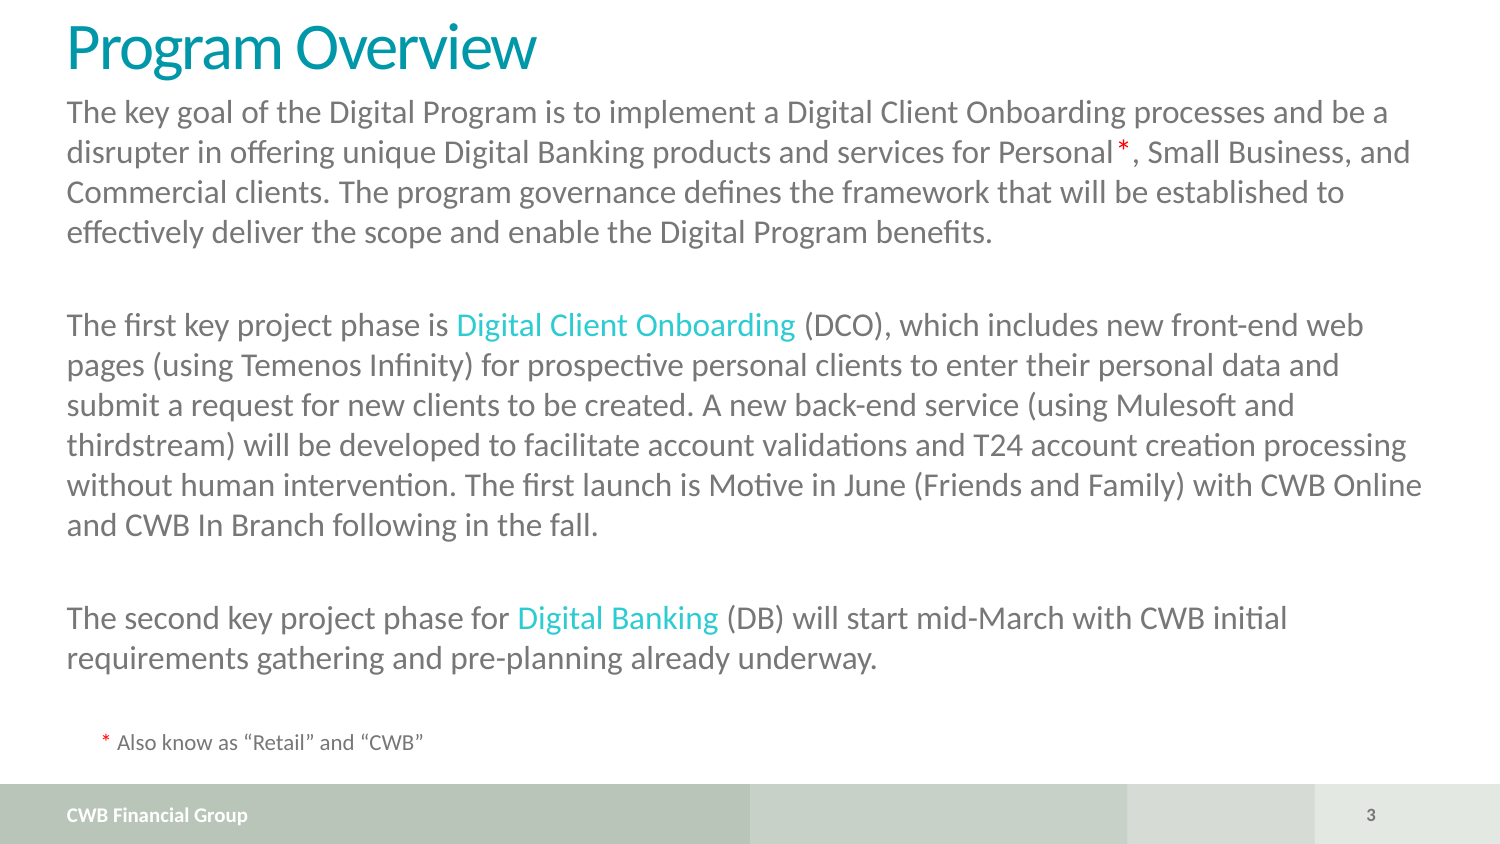

Program Overview
The key goal of the Digital Program is to implement a Digital Client Onboarding processes and be a disrupter in offering unique Digital Banking products and services for Personal*, Small Business, and Commercial clients. The program governance defines the framework that will be established to effectively deliver the scope and enable the Digital Program benefits.

The first key project phase is Digital Client Onboarding (DCO), which includes new front-end web pages (using Temenos Infinity) for prospective personal clients to enter their personal data and submit a request for new clients to be created. A new back-end service (using Mulesoft and thirdstream) will be developed to facilitate account validations and T24 account creation processing without human intervention. The first launch is Motive in June (Friends and Family) with CWB Online and CWB In Branch following in the fall.

The second key project phase for Digital Banking (DB) will start mid-March with CWB initial requirements gathering and pre-planning already underway.

* Also know as “Retail” and “CWB”